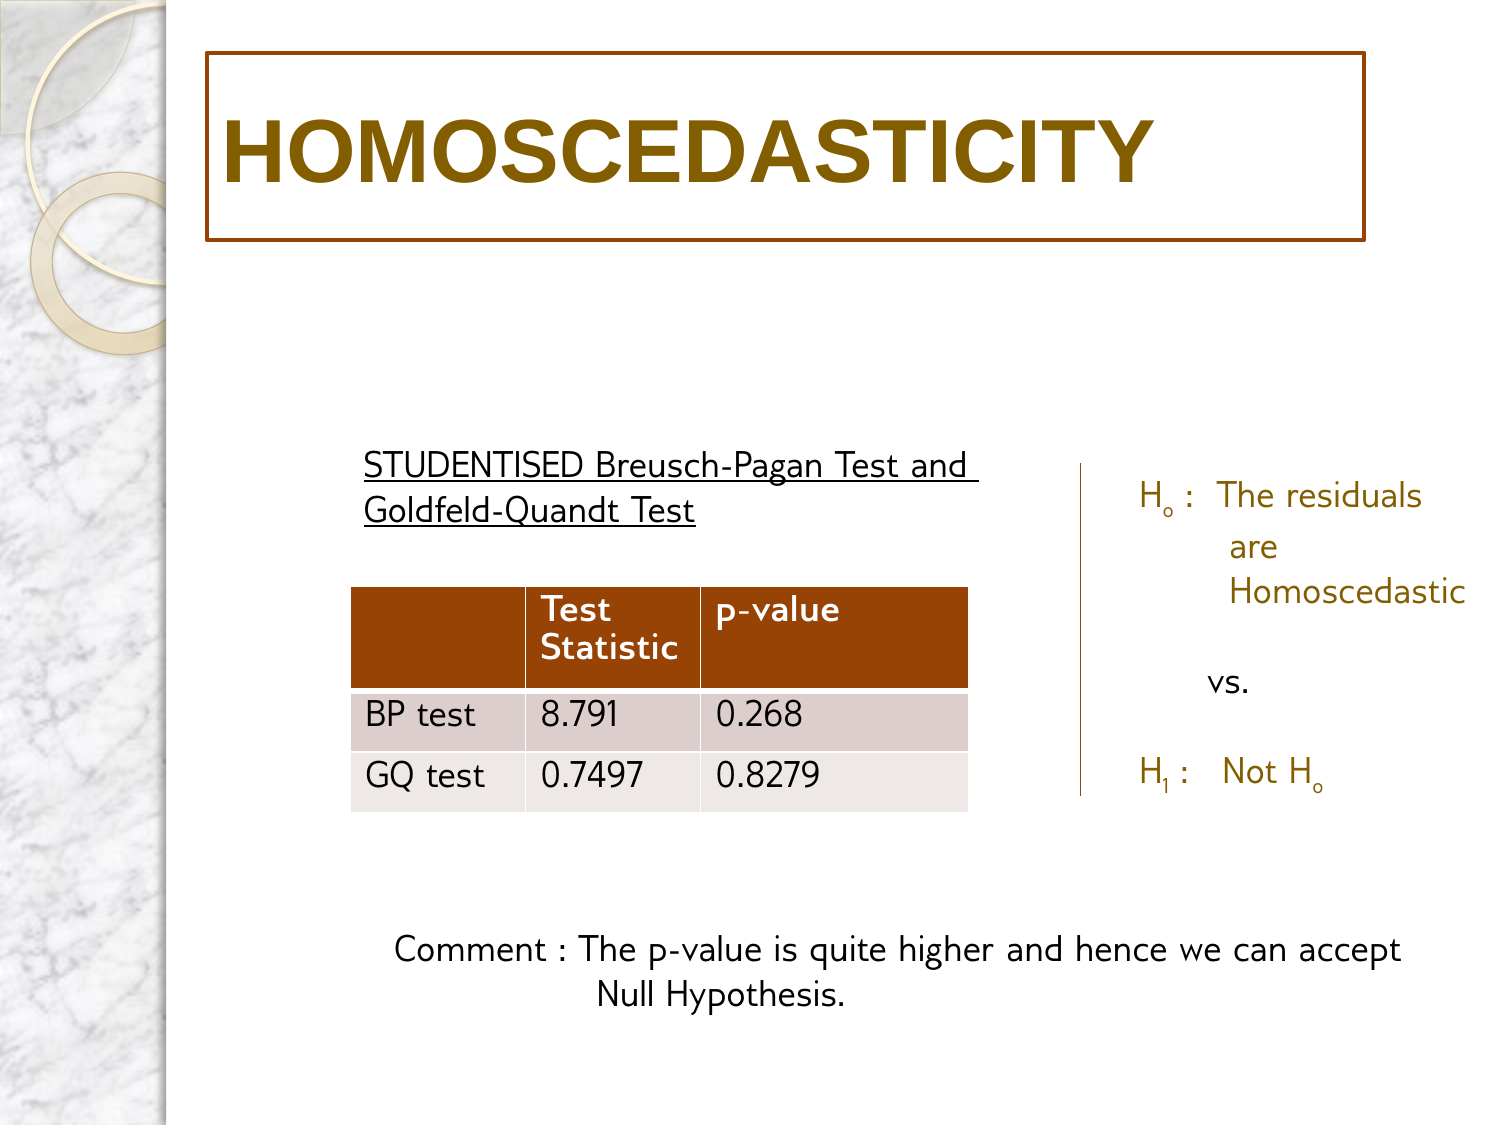

# HOMOSCEDASTICITY
STUDENTISED Breusch-Pagan Test and
Goldfeld-Quandt Test
Ho :  The residuals
        are
        Homoscedastic

      vs.

H1 :   Not Ho
|  | Test Statistic | p-value |
| --- | --- | --- |
| BP test | 8.791 | 0.268 |
| GQ test | 0.7497 | 0.8279 |
Comment : The p-value is quite higher and hence we can accept
                  Null Hypothesis.